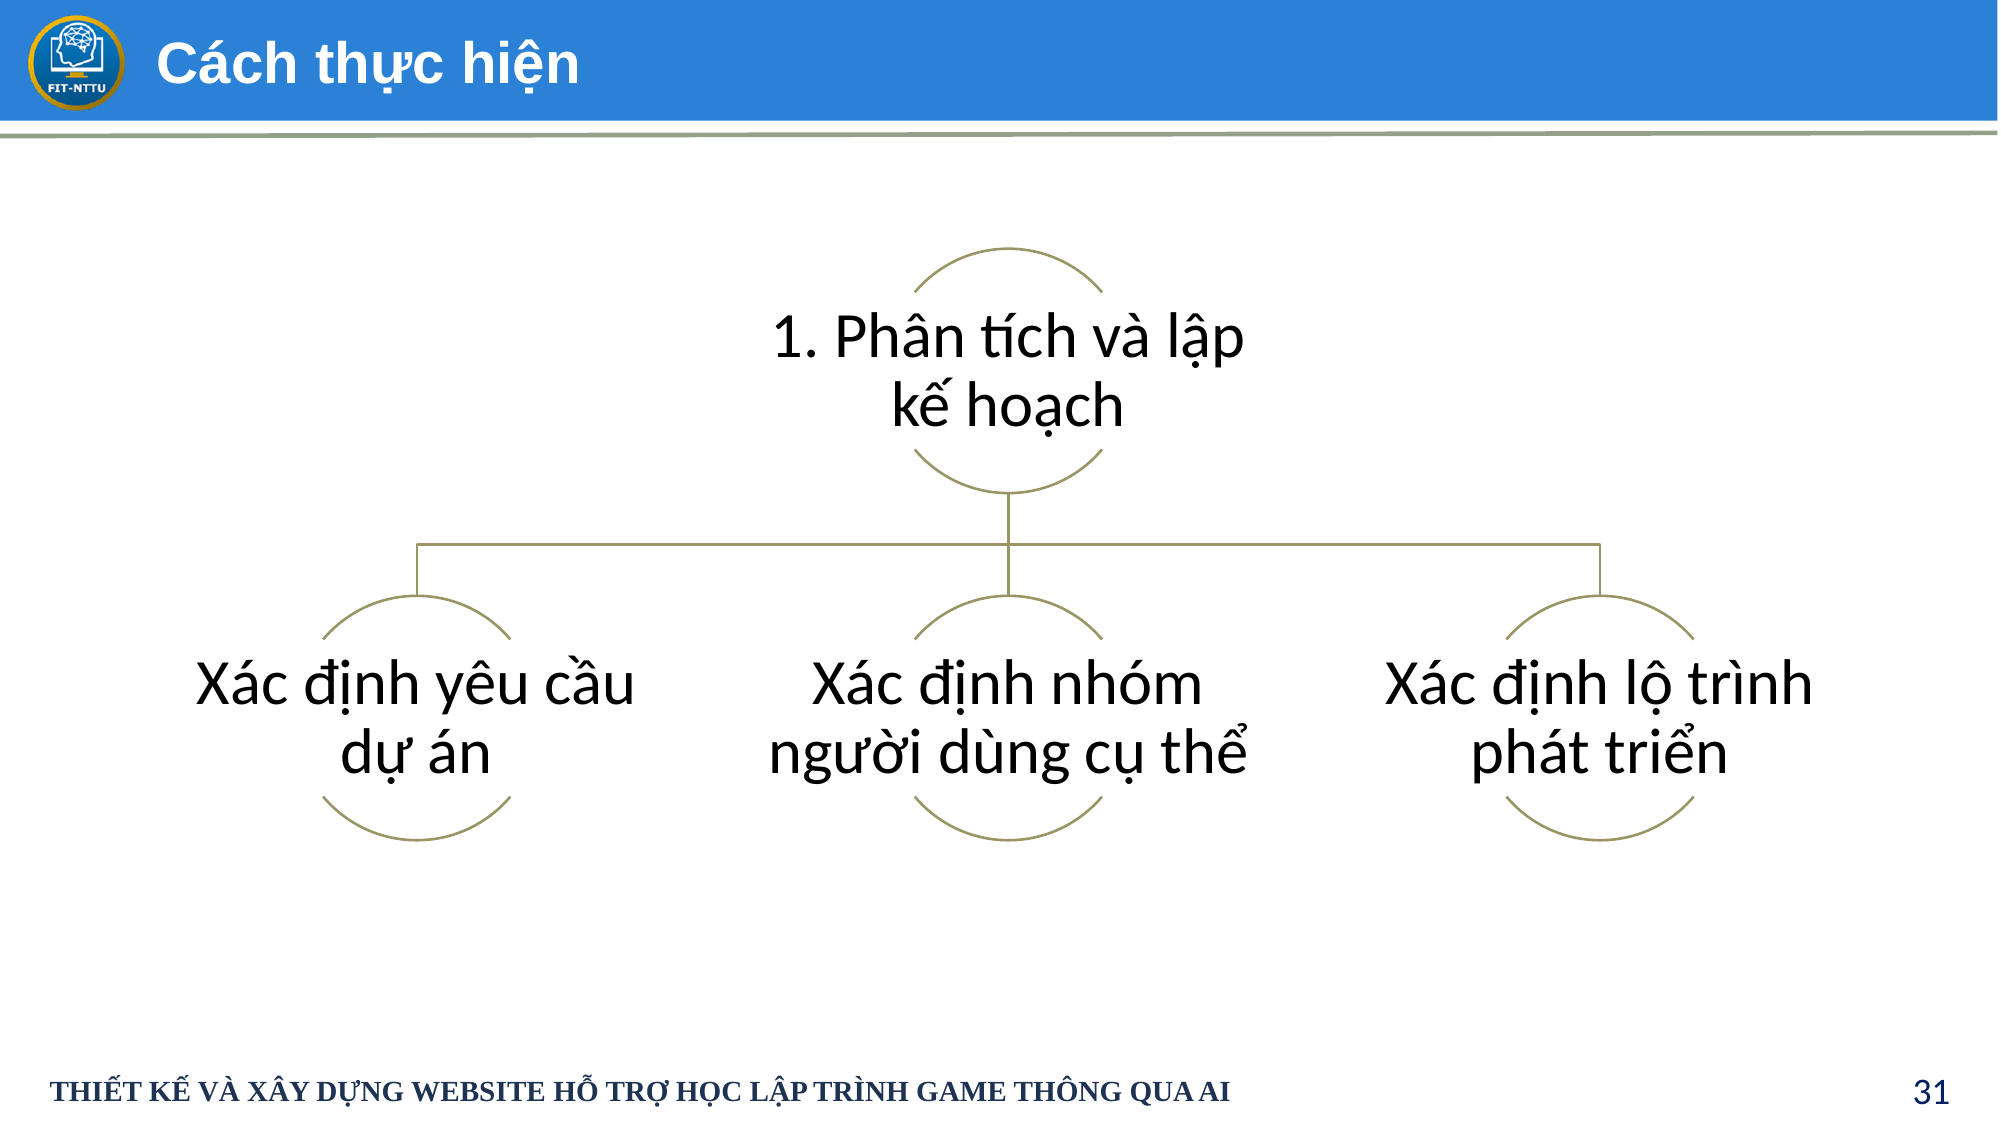

# Cách thực hiện

1. Phân tích và lập kế hoạch

Xác định yêu cầu dự án

Xác định nhóm người dùng cụ thể

Xác định lộ trình phát triển
THIẾT KẾ VÀ XÂY DỰNG WEBSITE HỖ TRỢ HỌC LẬP TRÌNH GAME THÔNG QUA AI
31